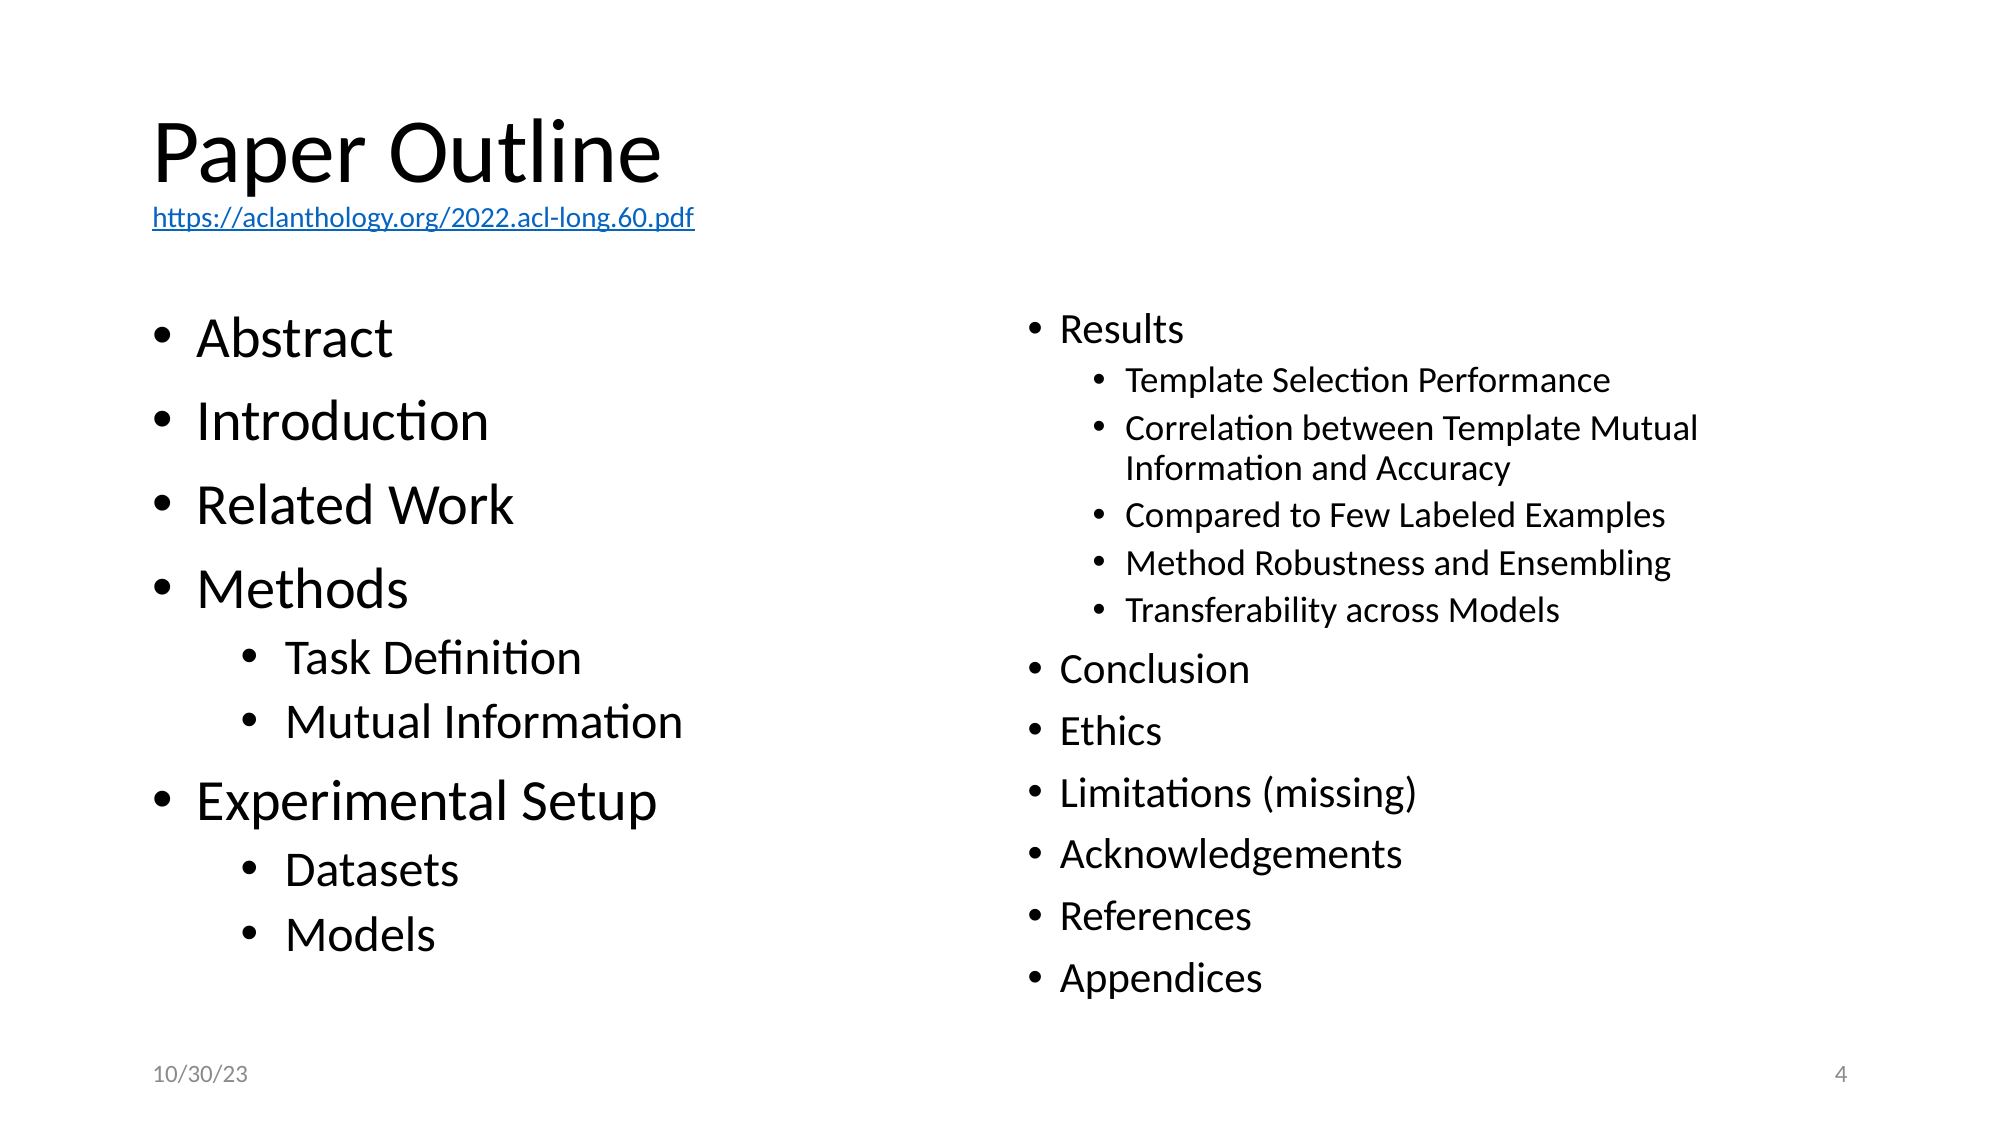

# Paper Outline https://aclanthology.org/2022.acl-long.60.pdf
Abstract
Introduction
Related Work
Methods
Task Definition
Mutual Information
Experimental Setup
Datasets
Models
Results
Template Selection Performance
Correlation between Template Mutual Information and Accuracy
Compared to Few Labeled Examples
Method Robustness and Ensembling
Transferability across Models
Conclusion
Ethics
Limitations (missing)
Acknowledgements
References
Appendices
10/30/23
4